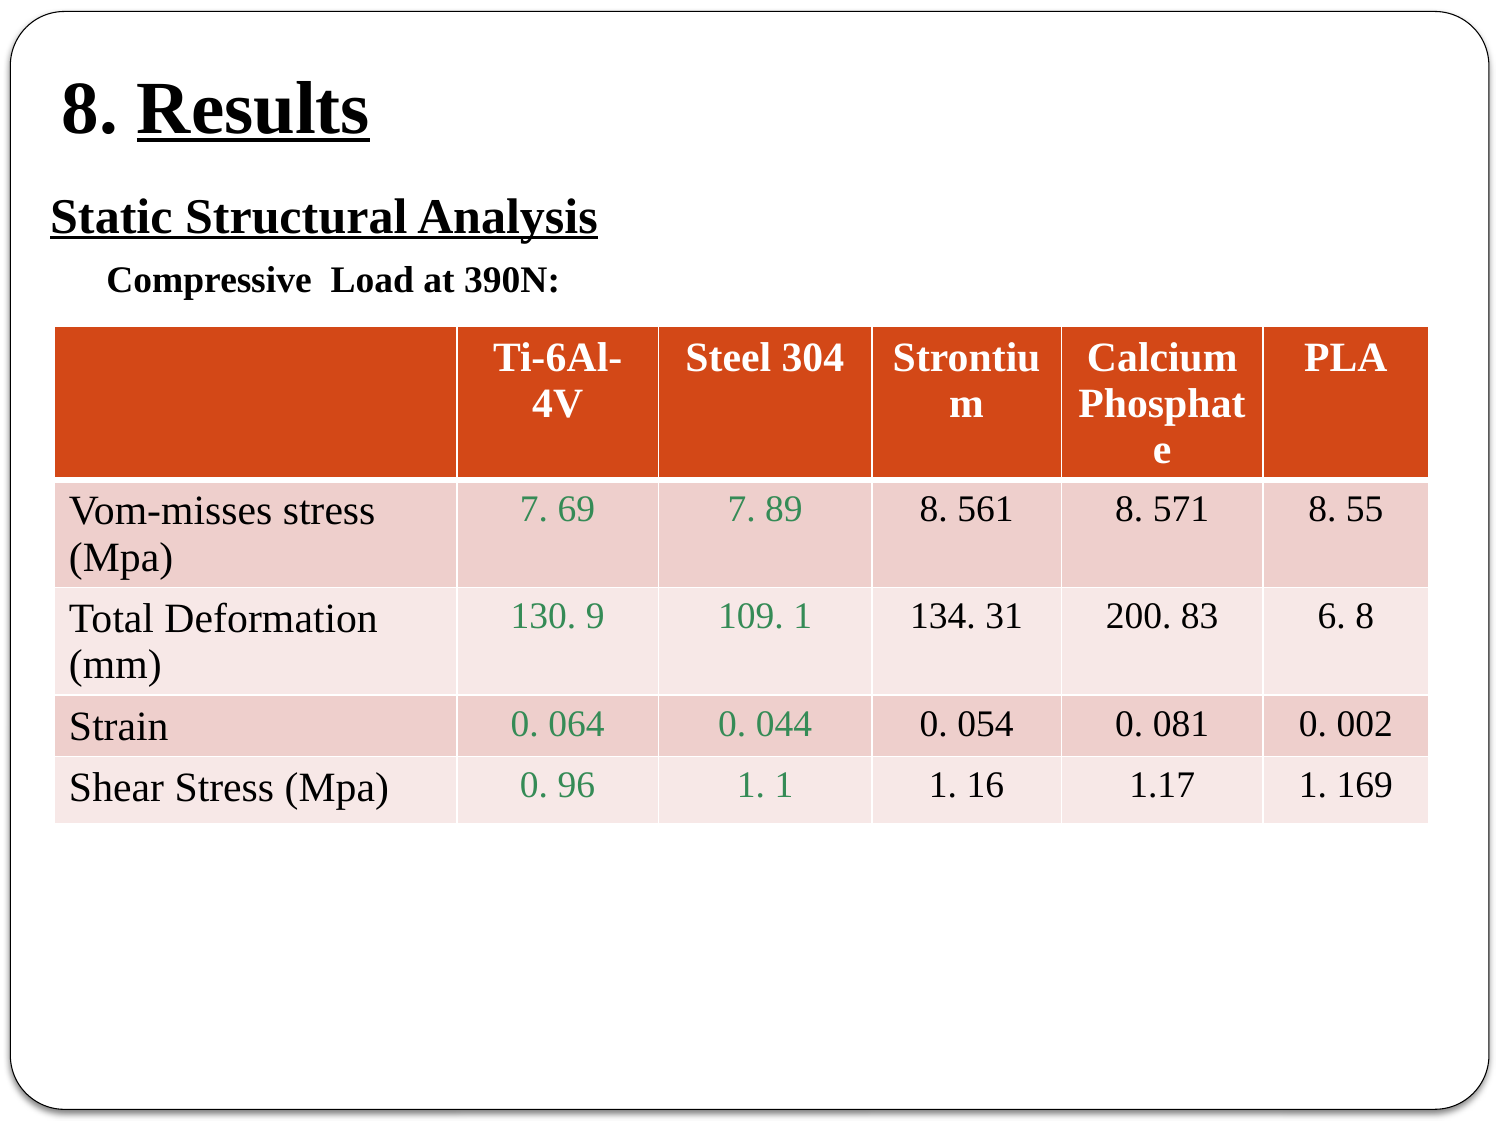

# 8. Results
Static Structural Analysis
    	Compressive  Load at 390N:

|  | Ti-6Al-4V | Steel 304 | Strontium | Calcium Phosphate | PLA |
| --- | --- | --- | --- | --- | --- |
| Vom-misses stress (Mpa) | 7. 69 | 7. 89 | 8. 561 | 8. 571 | 8. 55 |
| Total Deformation (mm) | 130. 9 | 109. 1 | 134. 31 | 200. 83 | 6. 8 |
| Strain | 0. 064 | 0. 044 | 0. 054 | 0. 081 | 0. 002 |
| Shear Stress (Mpa) | 0. 96 | 1. 1 | 1. 16 | 1.17 | 1. 169 |